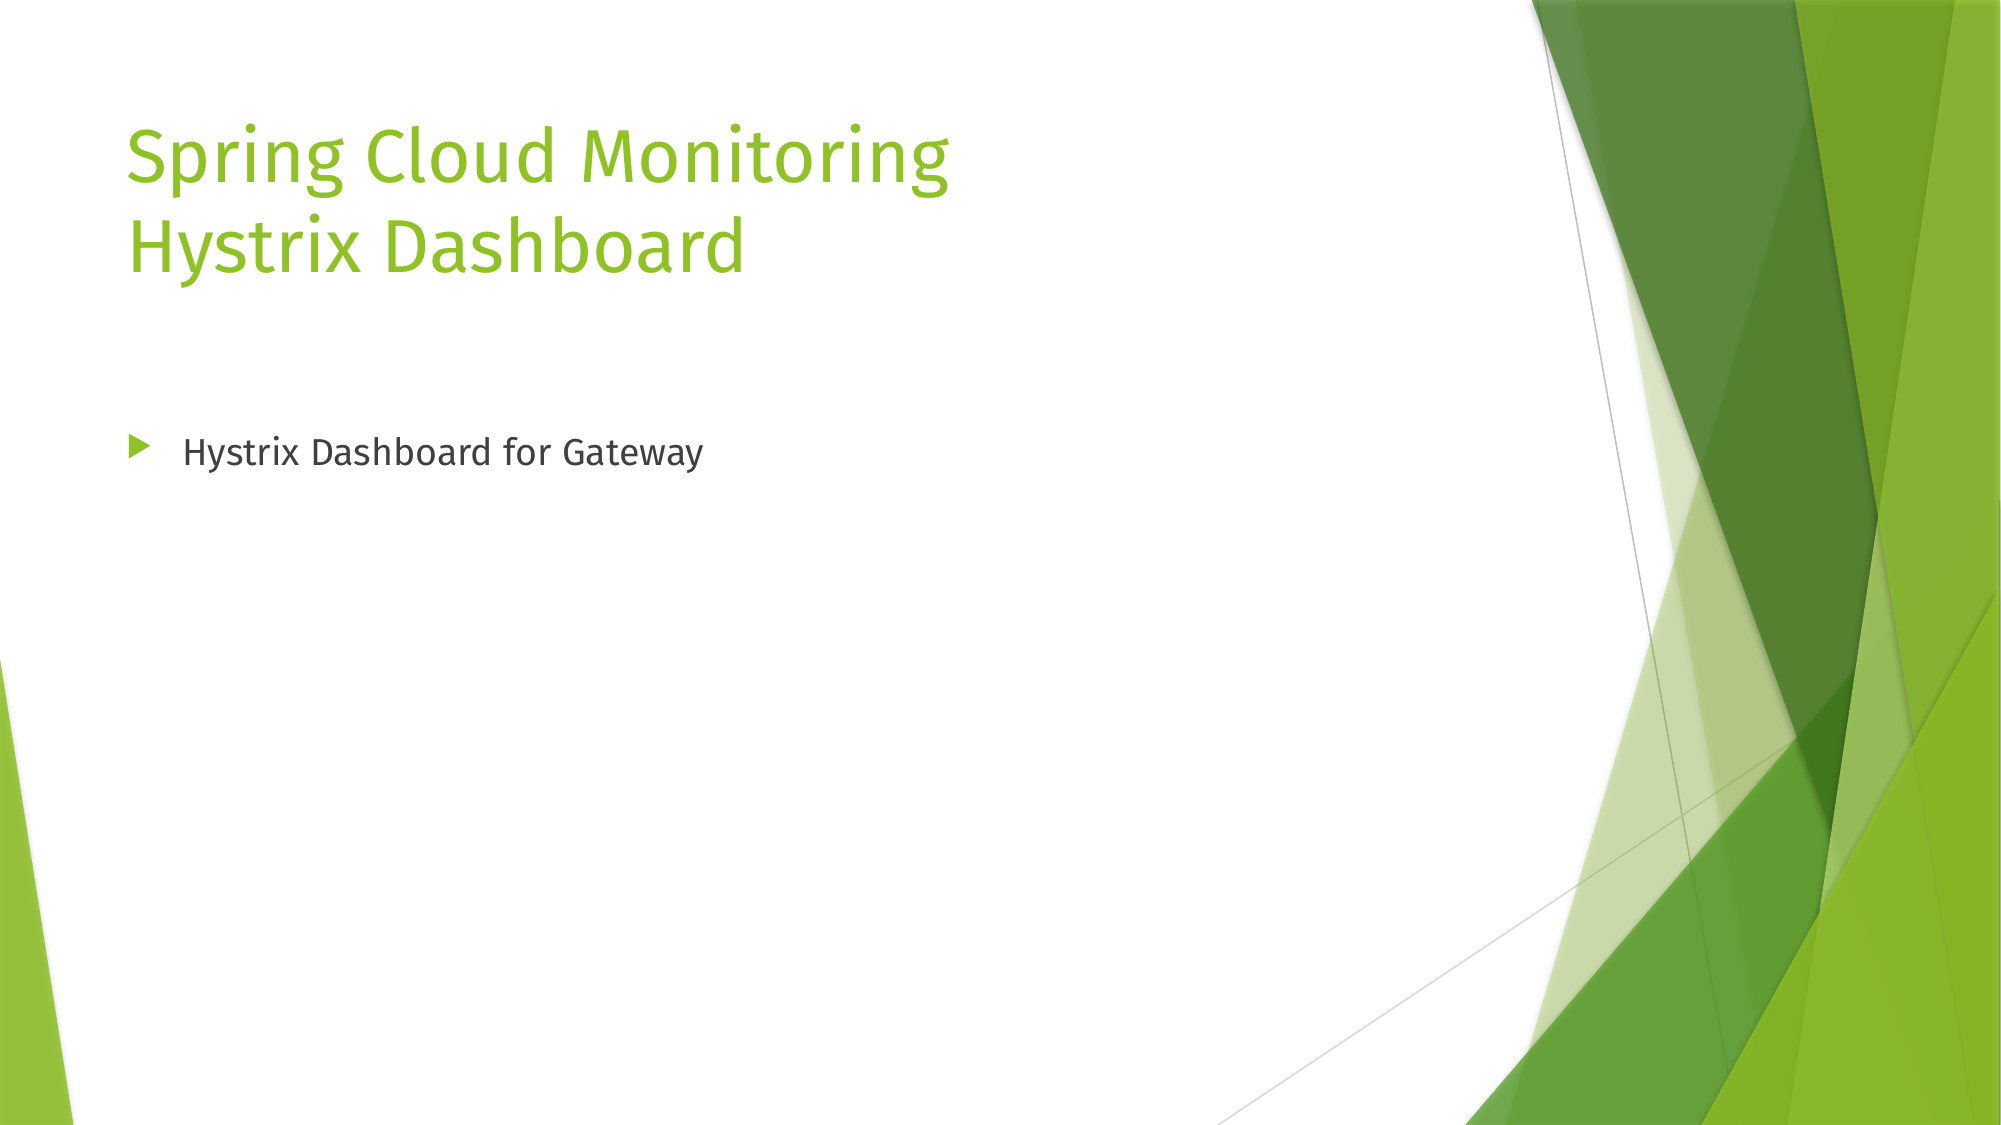

# Spring Cloud Monitoring Hystrix Dashboard

Hystrix Dashboard for Gateway